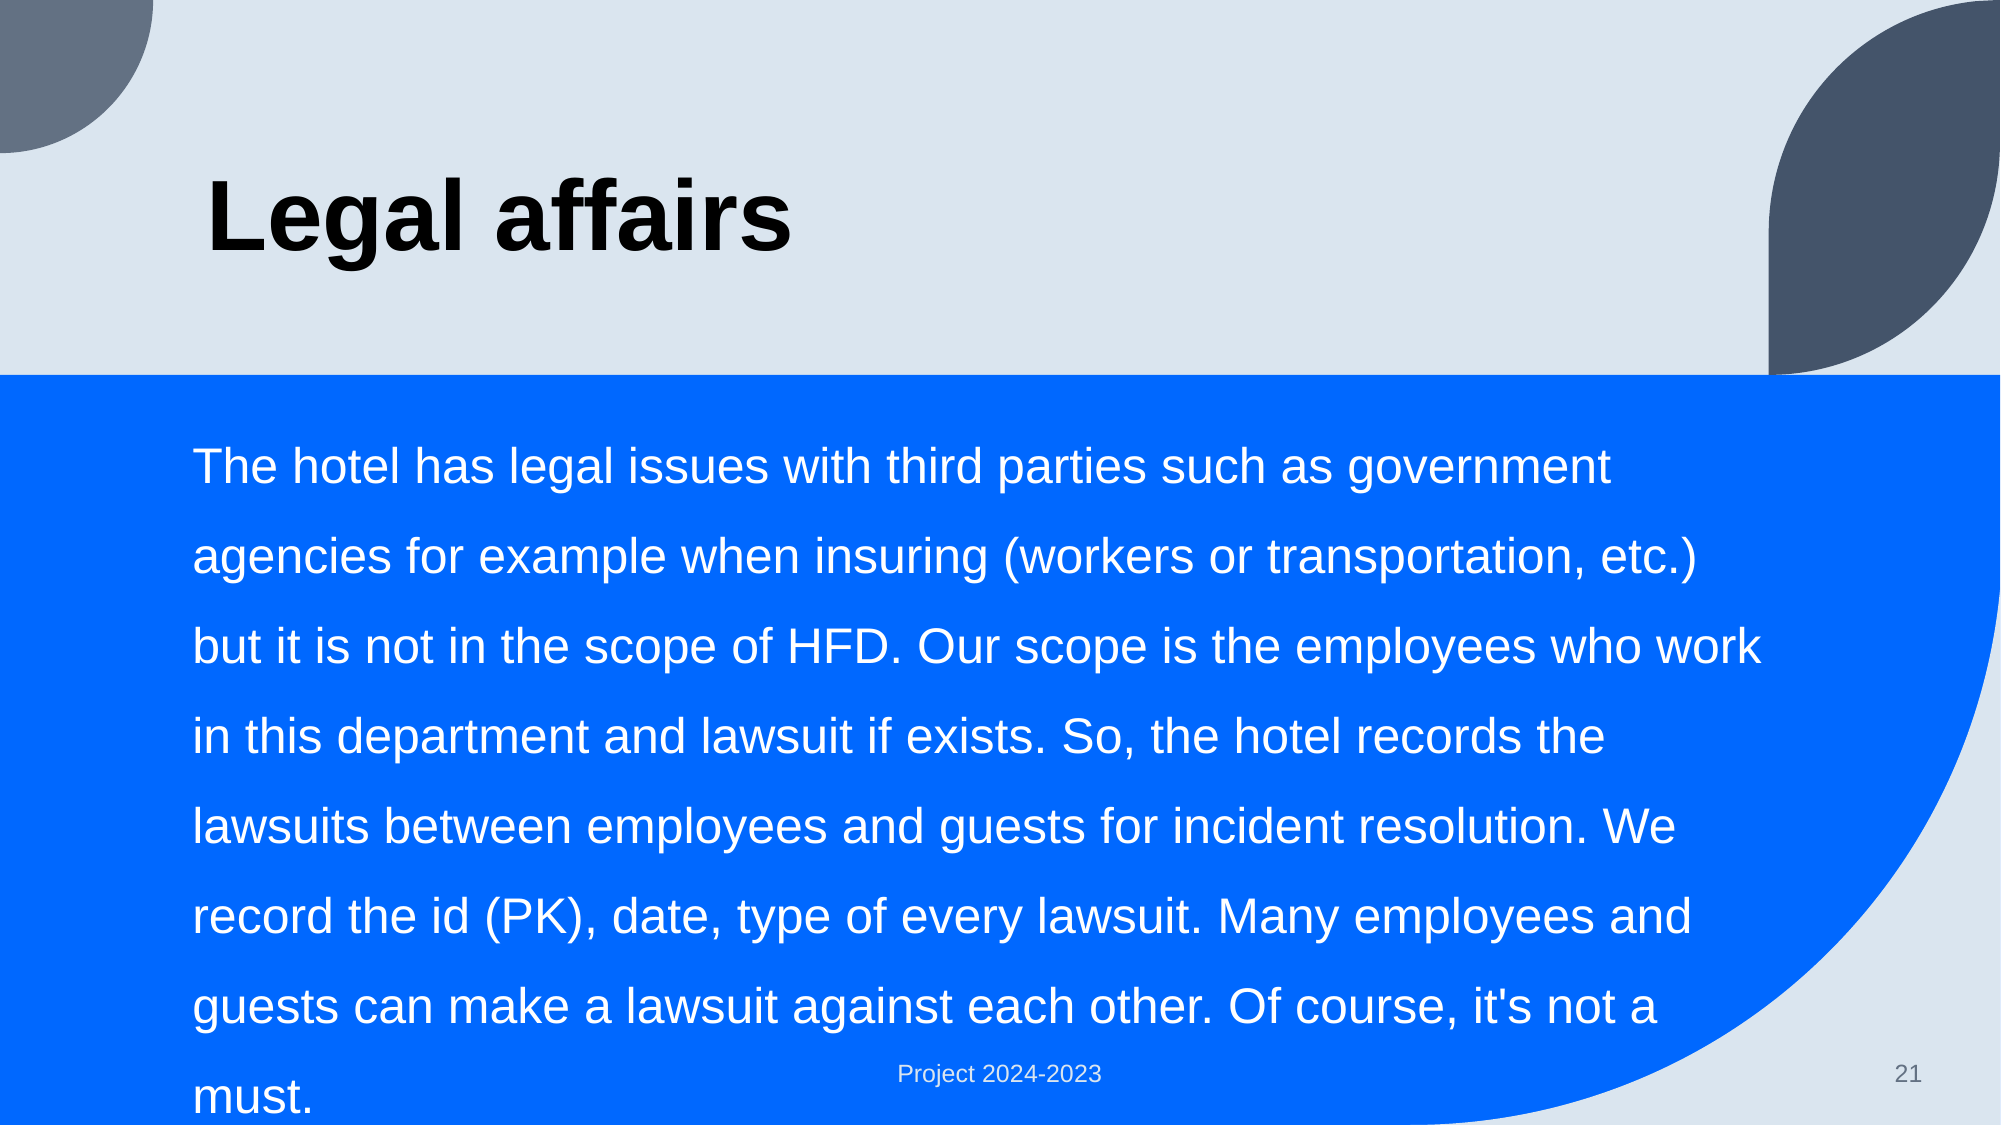

# Legal affairs
The hotel has legal issues with third parties such as government agencies for example when insuring (workers or transportation, etc.) but it is not in the scope of HFD. Our scope is the employees who work in this department and lawsuit if exists. So, the hotel records the lawsuits between employees and guests for incident resolution. We record the id (PK), date, type of every lawsuit. Many employees and guests can make a lawsuit against each other. Of course, it's not a must.
Project 2024-2023
21